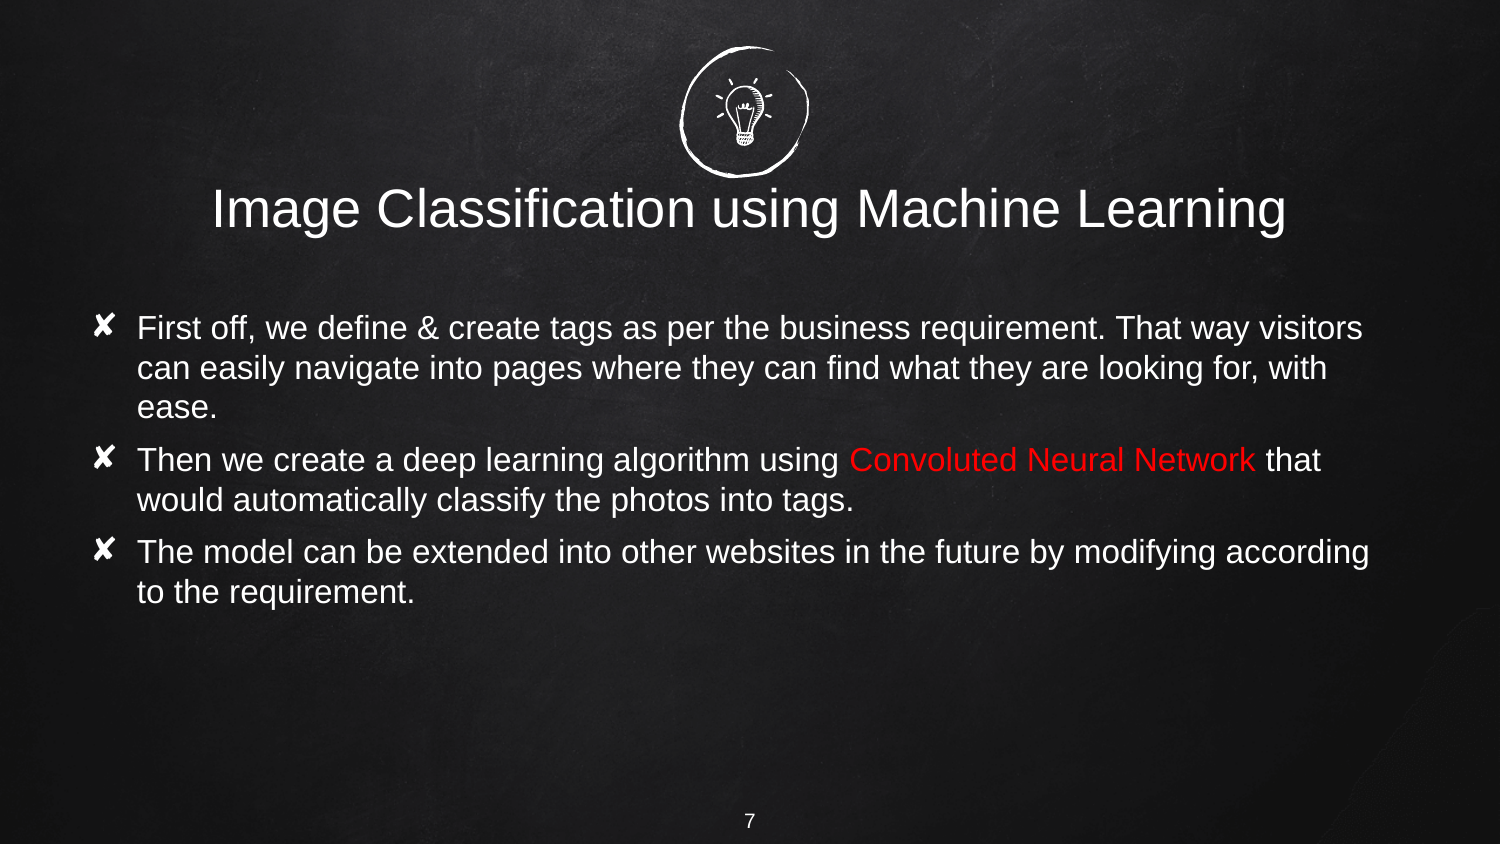

# Image Classification using Machine Learning
First off, we define & create tags as per the business requirement. That way visitors can easily navigate into pages where they can find what they are looking for, with ease.
Then we create a deep learning algorithm using Convoluted Neural Network that would automatically classify the photos into tags.
The model can be extended into other websites in the future by modifying according to the requirement.
7